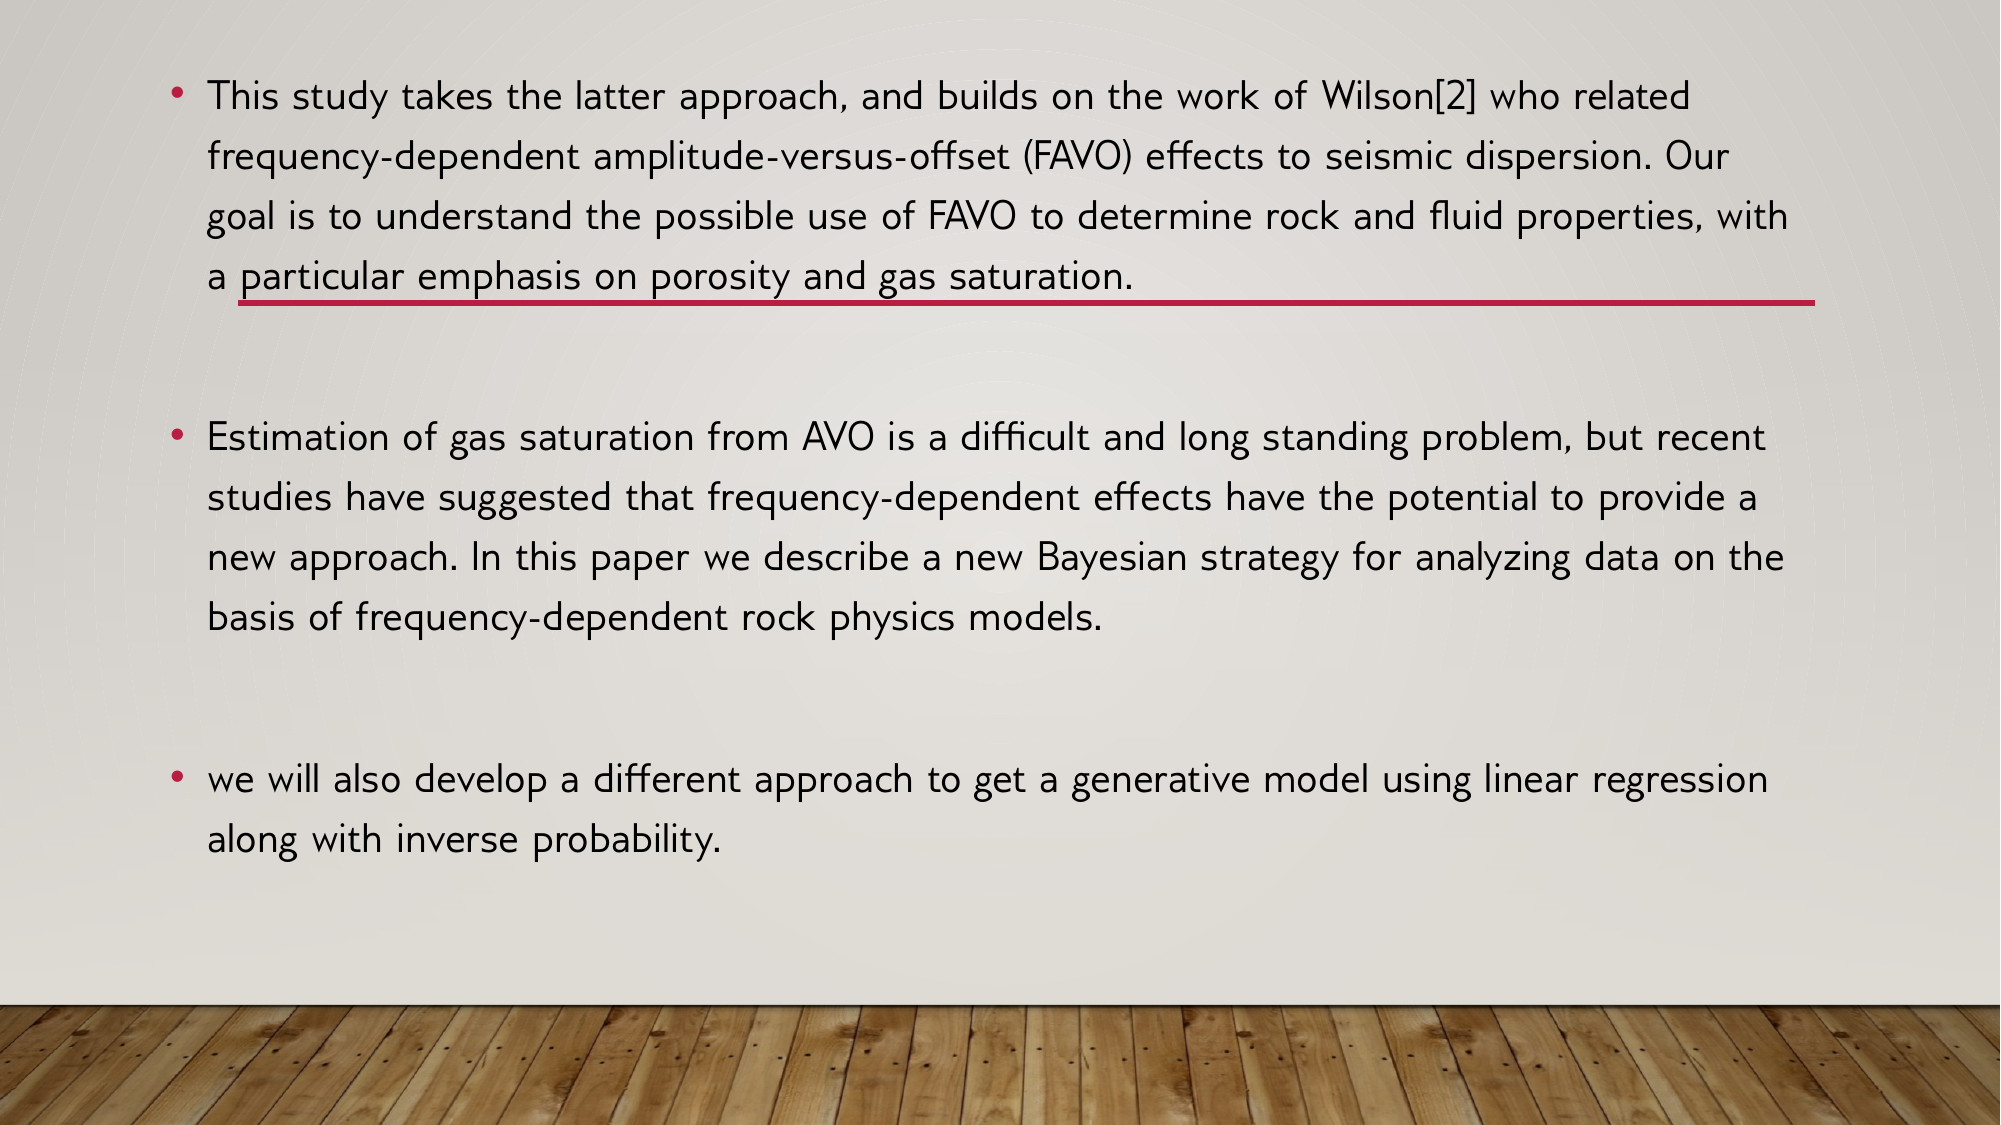

This study takes the latter approach, and builds on the work of Wilson[2] who related frequency-dependent amplitude-versus-offset (FAVO) effects to seismic dispersion. Our goal is to understand the possible use of FAVO to determine rock and fluid properties, with a particular emphasis on porosity and gas saturation.

Estimation of gas saturation from AVO is a difficult and long standing problem, but recent studies have suggested that frequency-dependent effects have the potential to provide a new approach. In this paper we describe a new Bayesian strategy for analyzing data on the basis of frequency-dependent rock physics models.

we will also develop a different approach to get a generative model using linear regression along with inverse probability.